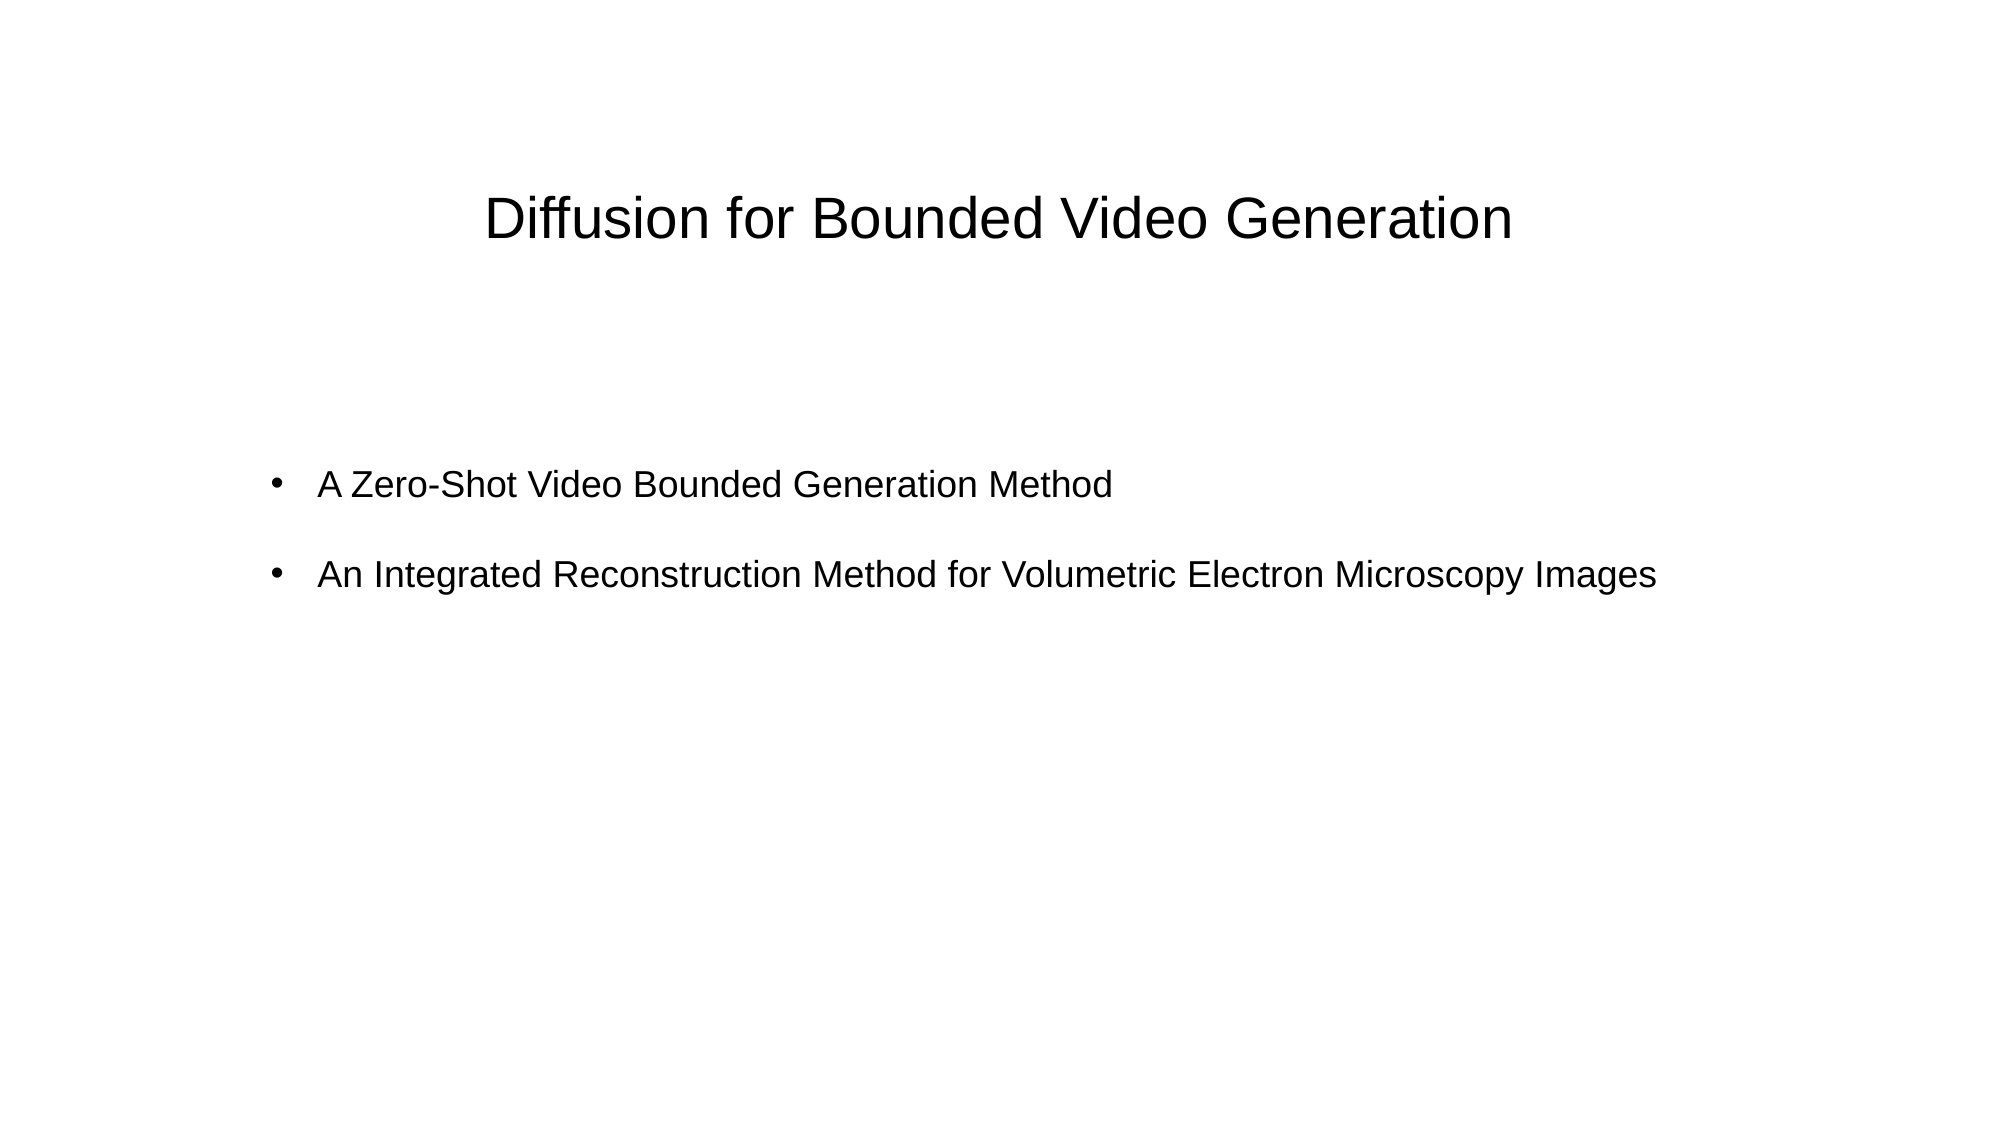

Diffusion for Bounded Video Generation
A Zero-Shot Video Bounded Generation Method
An Integrated Reconstruction Method for Volumetric Electron Microscopy Images